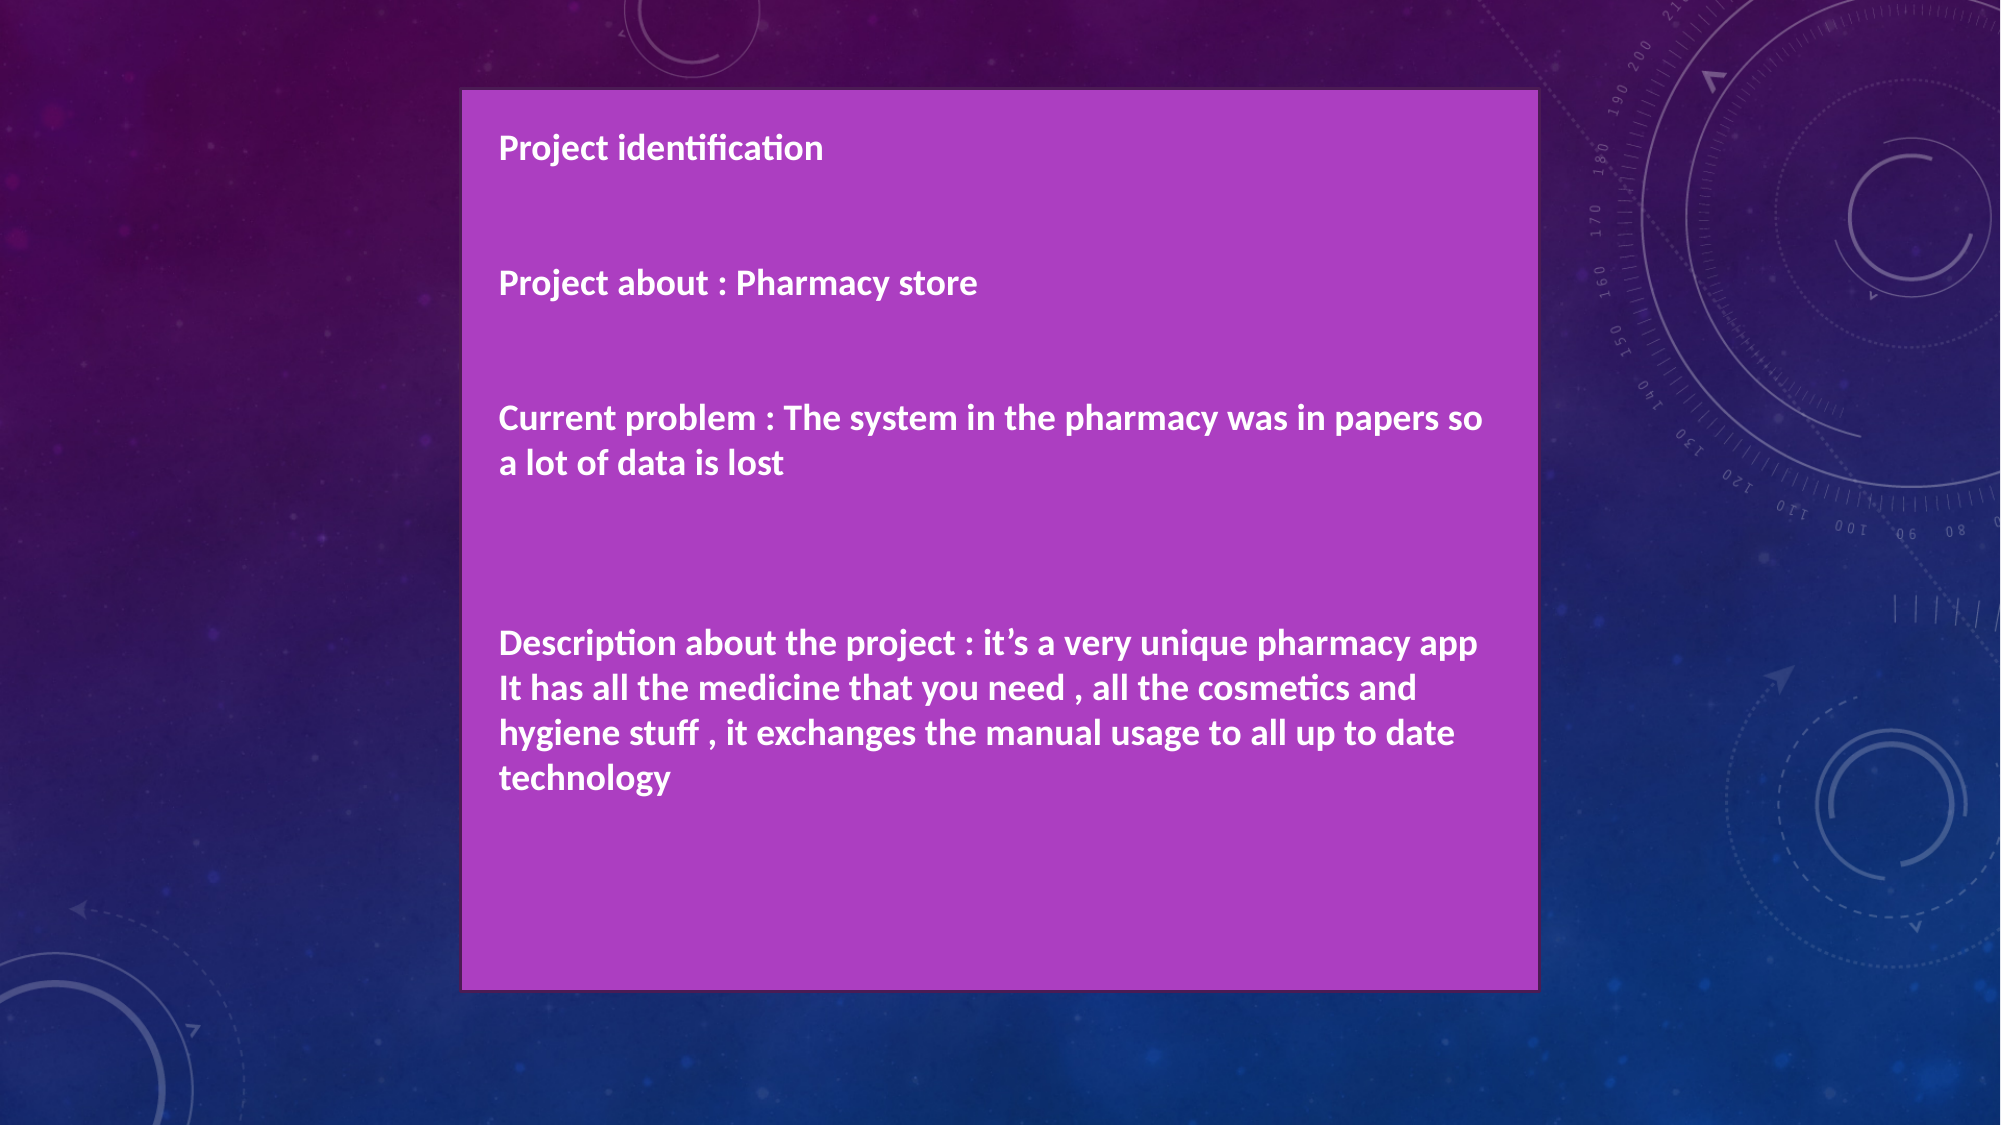

Project identification

Project about : Pharmacy store

Current problem : The system in the pharmacy was in papers so a lot of data is lost

Description about the project : it’s a very unique pharmacy app
It has all the medicine that you need , all the cosmetics and hygiene stuff , it exchanges the manual usage to all up to date technology